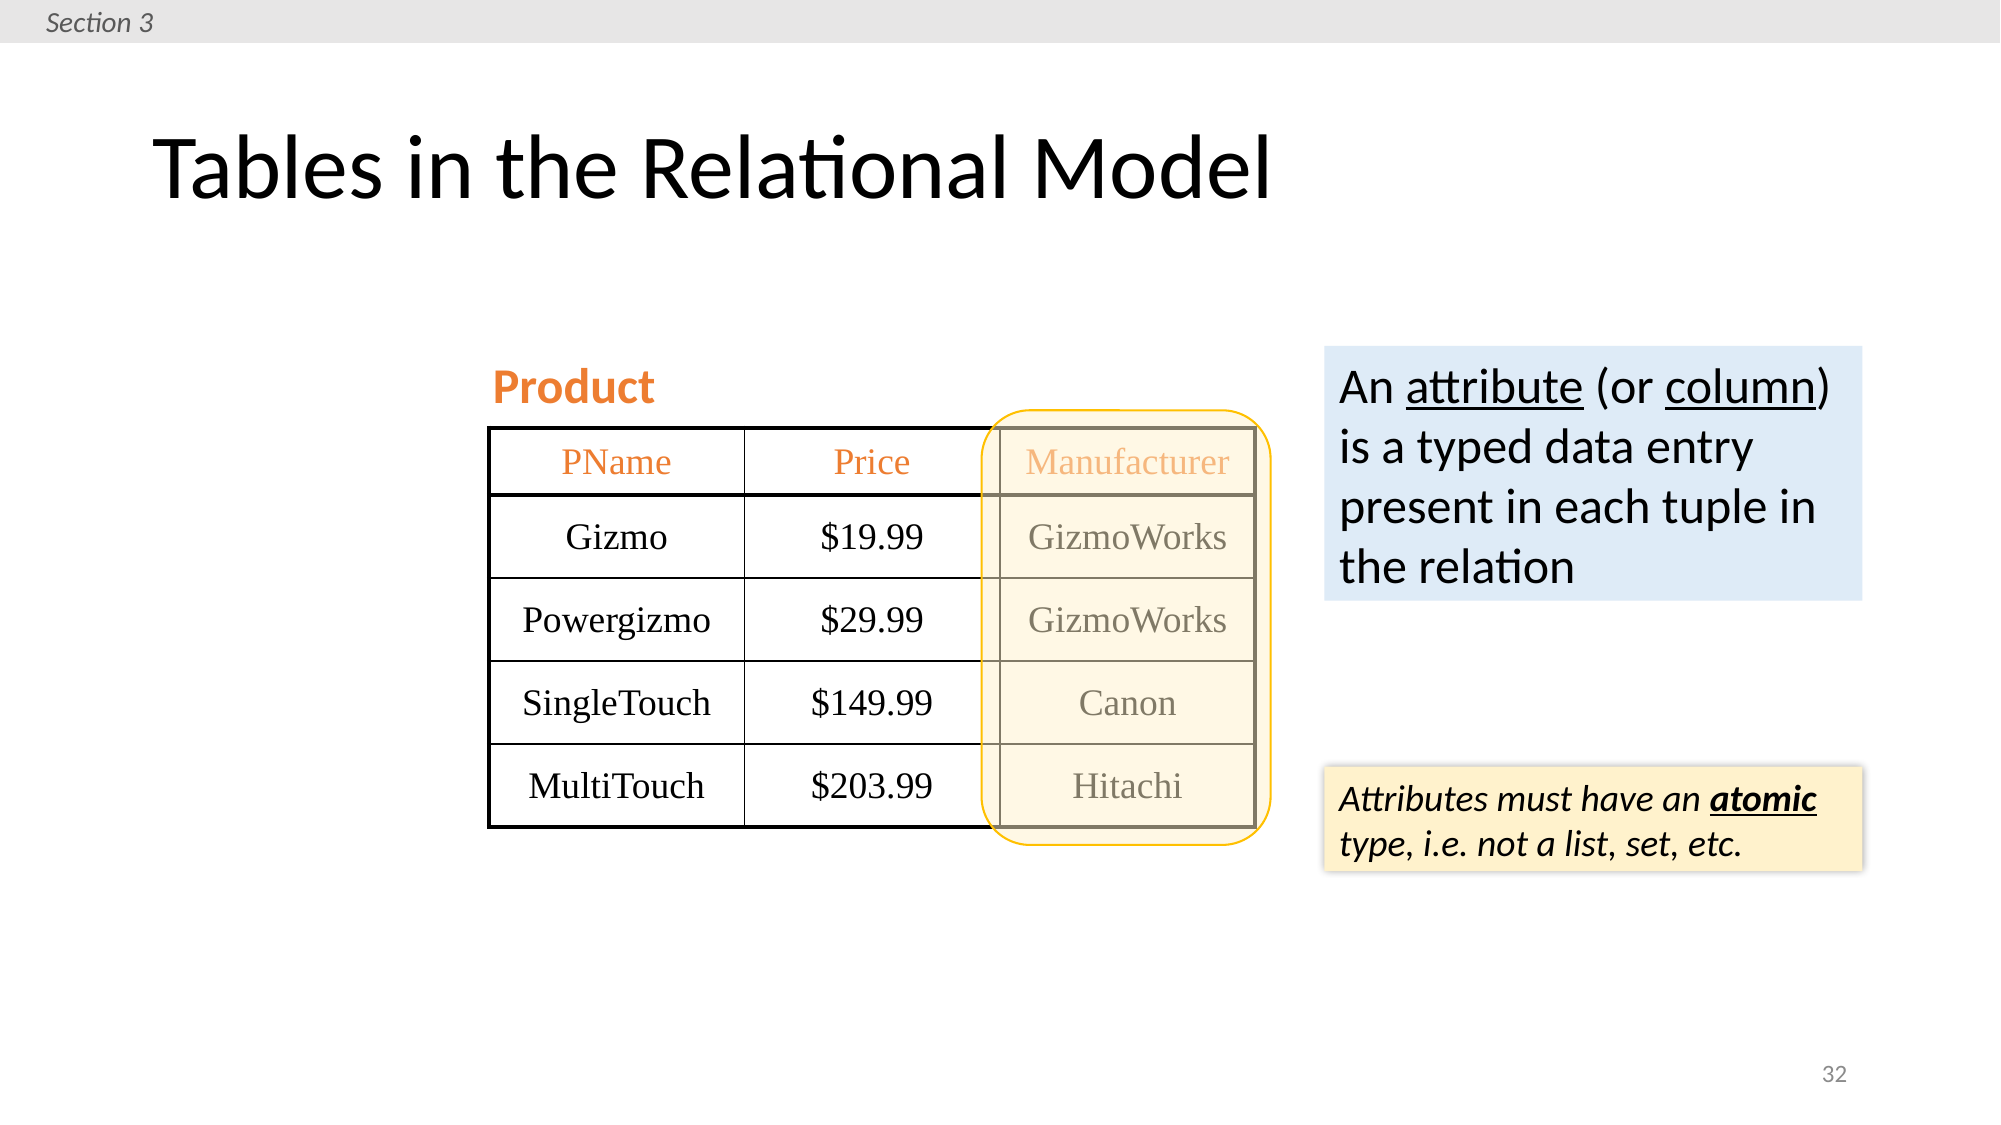

Section 3
# Tables in the Relational Model
Product
An attribute (or column) is a typed data entry present in each tuple in the relation

| PName | Price | Manufacturer |
| --- | --- | --- |
| Gizmo | $19.99 | GizmoWorks |
| Powergizmo | $29.99 | GizmoWorks |
| SingleTouch | $149.99 | Canon |
| MultiTouch | $203.99 | Hitachi |
Attributes must have an atomic type, i.e. not a list, set, etc.
32